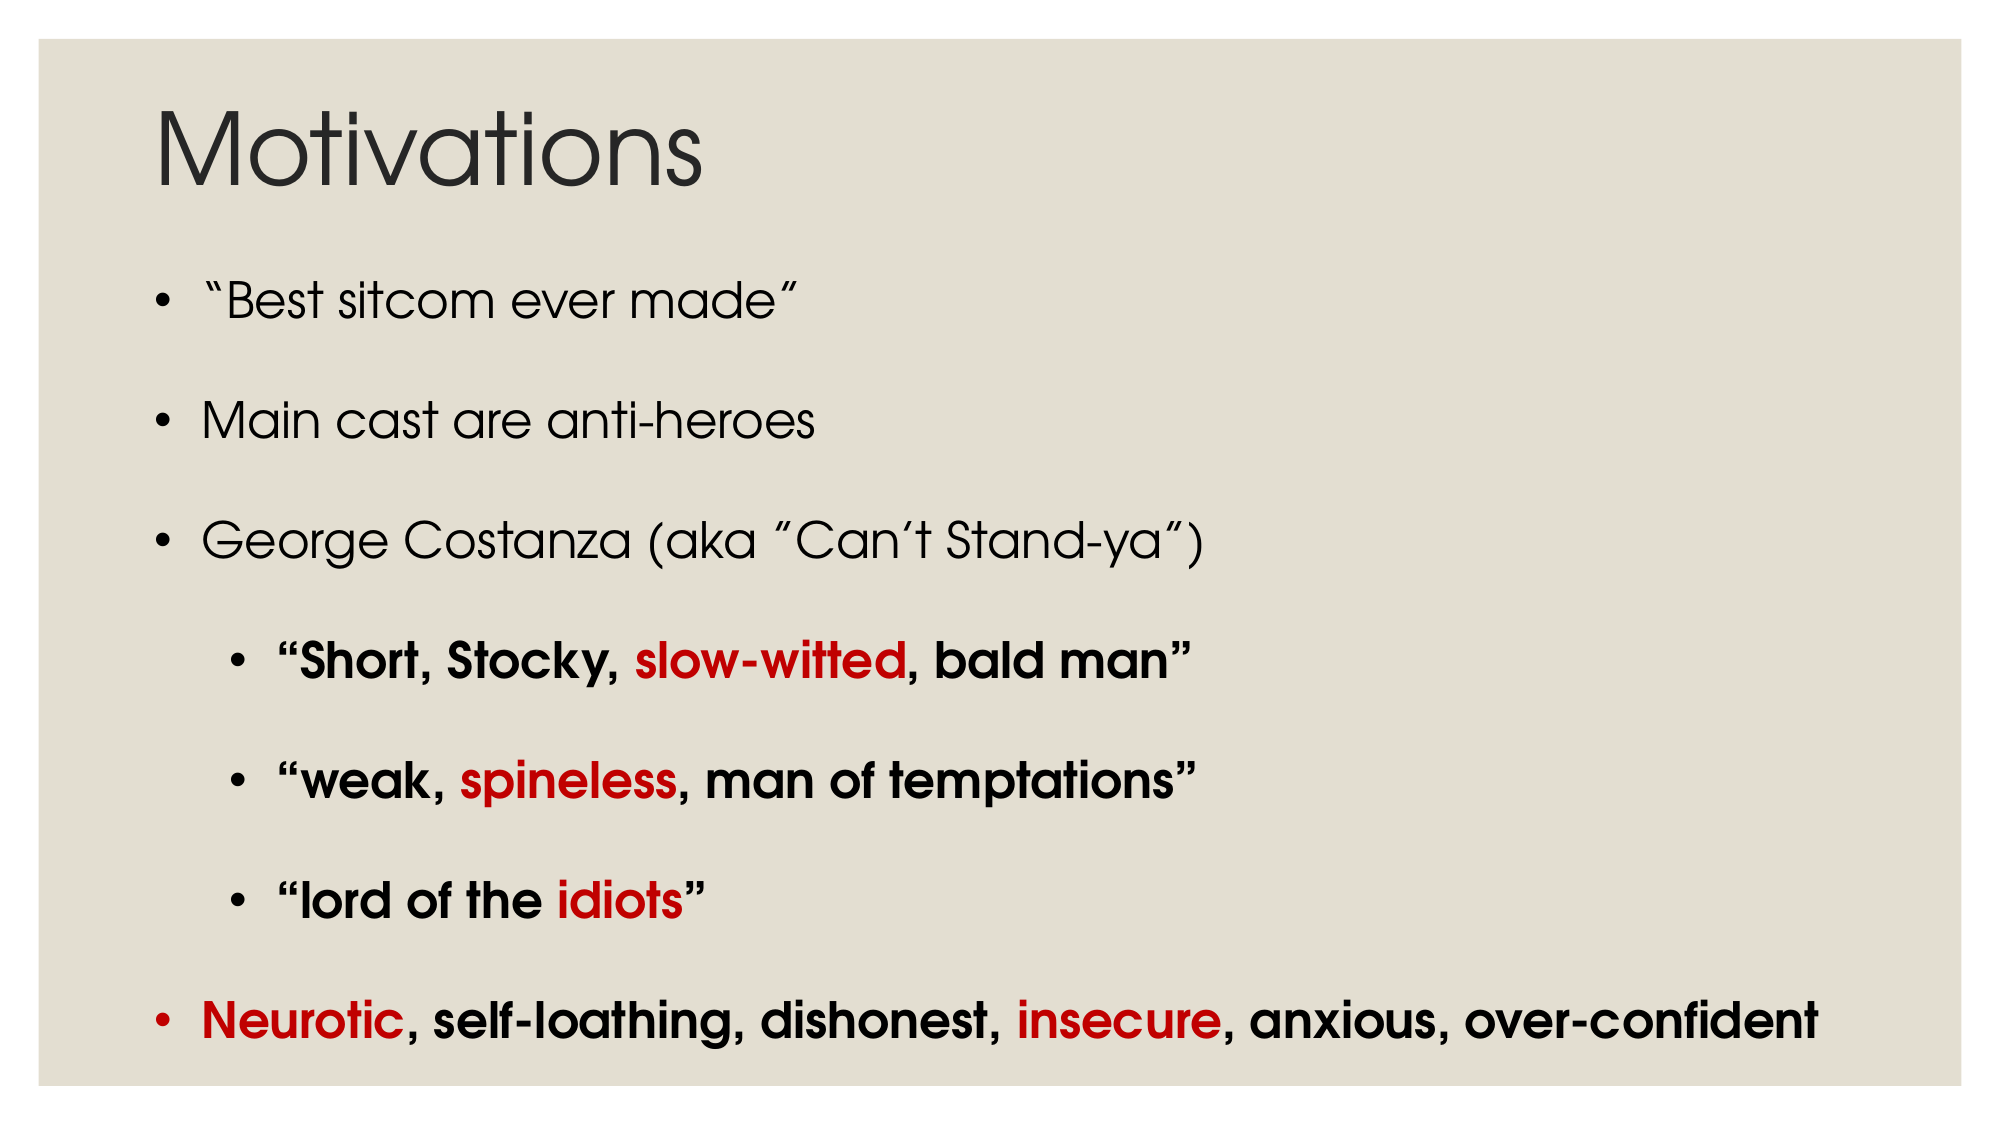

# Motivations
“Best sitcom ever made”

Main cast are anti-heroes

George Costanza (aka ”Can’t Stand-ya”)

“Short, Stocky, slow-witted, bald man”

“weak, spineless, man of temptations”

“lord of the idiots”

Neurotic, self-loathing, dishonest, insecure, anxious, over-confident